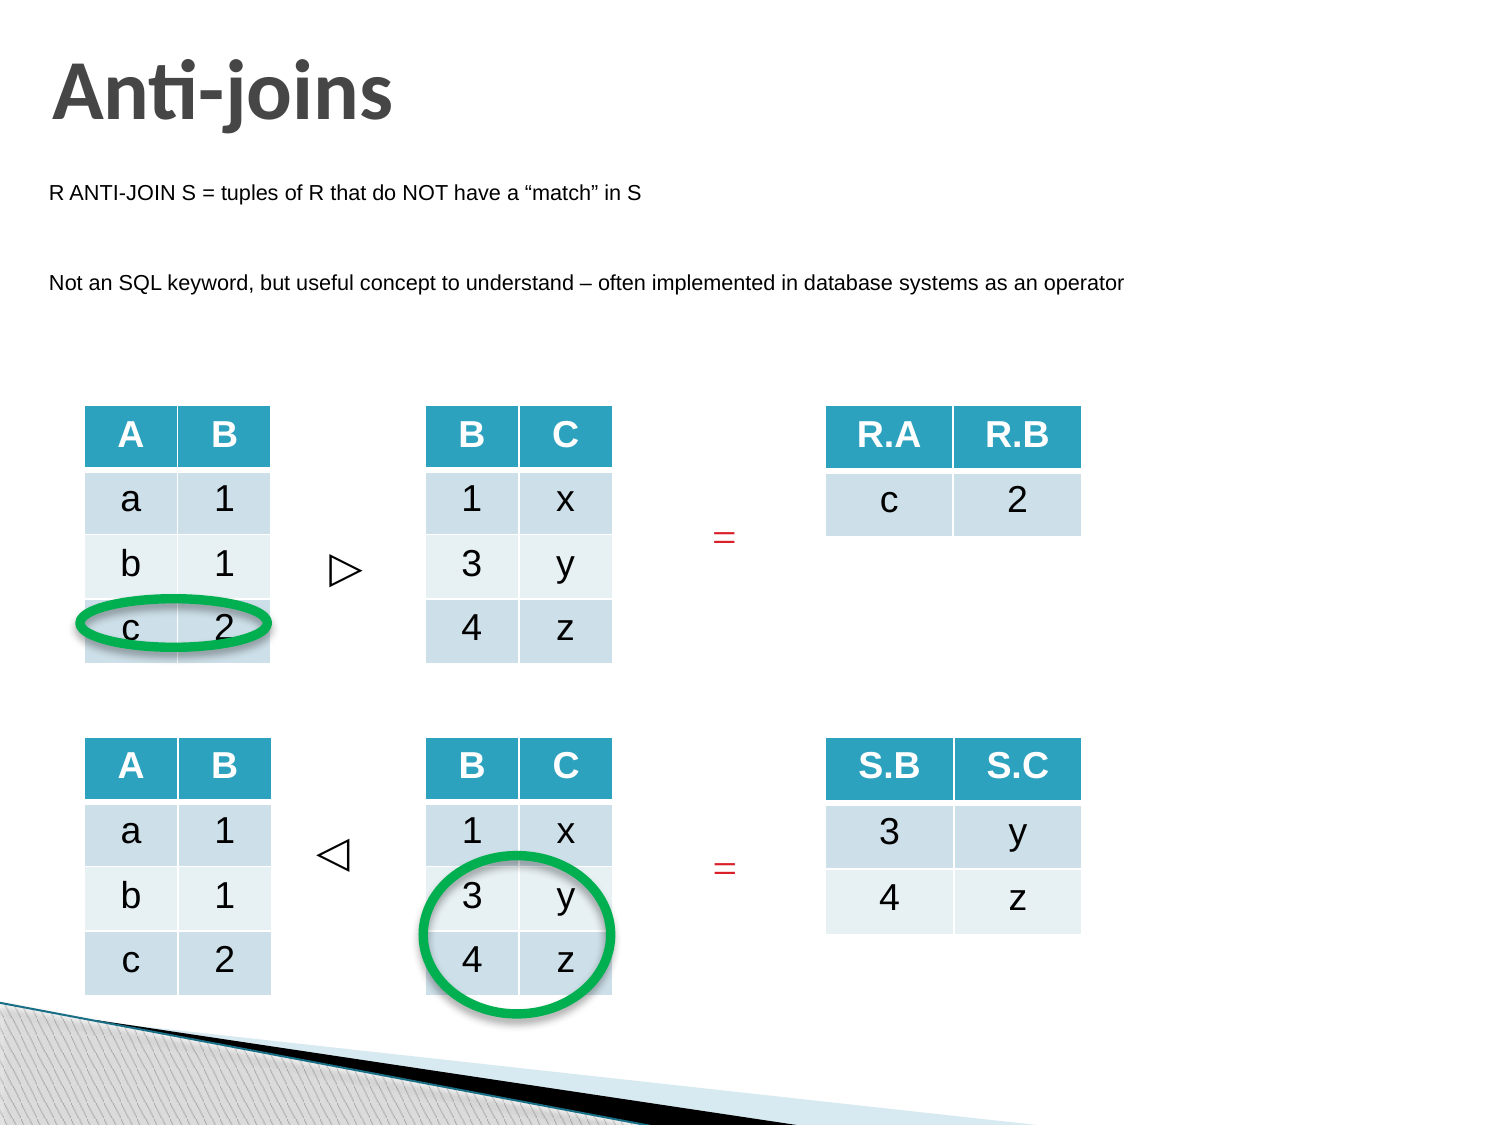

# Anti-joins
R ANTI-JOIN S = tuples of R that do NOT have a “match” in S

Not an SQL keyword, but useful concept to understand – often implemented in database systems as an operator
| R.A | R.B |
| --- | --- |
| c | 2 |
| A | B |
| --- | --- |
| a | 1 |
| b | 1 |
| c | 2 |
| B | C |
| --- | --- |
| 1 | x |
| 3 | y |
| 4 | z |
=
▷

| S.B | S.C |
| --- | --- |
| 3 | y |
| 4 | z |
| A | B |
| --- | --- |
| a | 1 |
| b | 1 |
| c | 2 |
| B | C |
| --- | --- |
| 1 | x |
| 3 | y |
| 4 | z |
▷

=